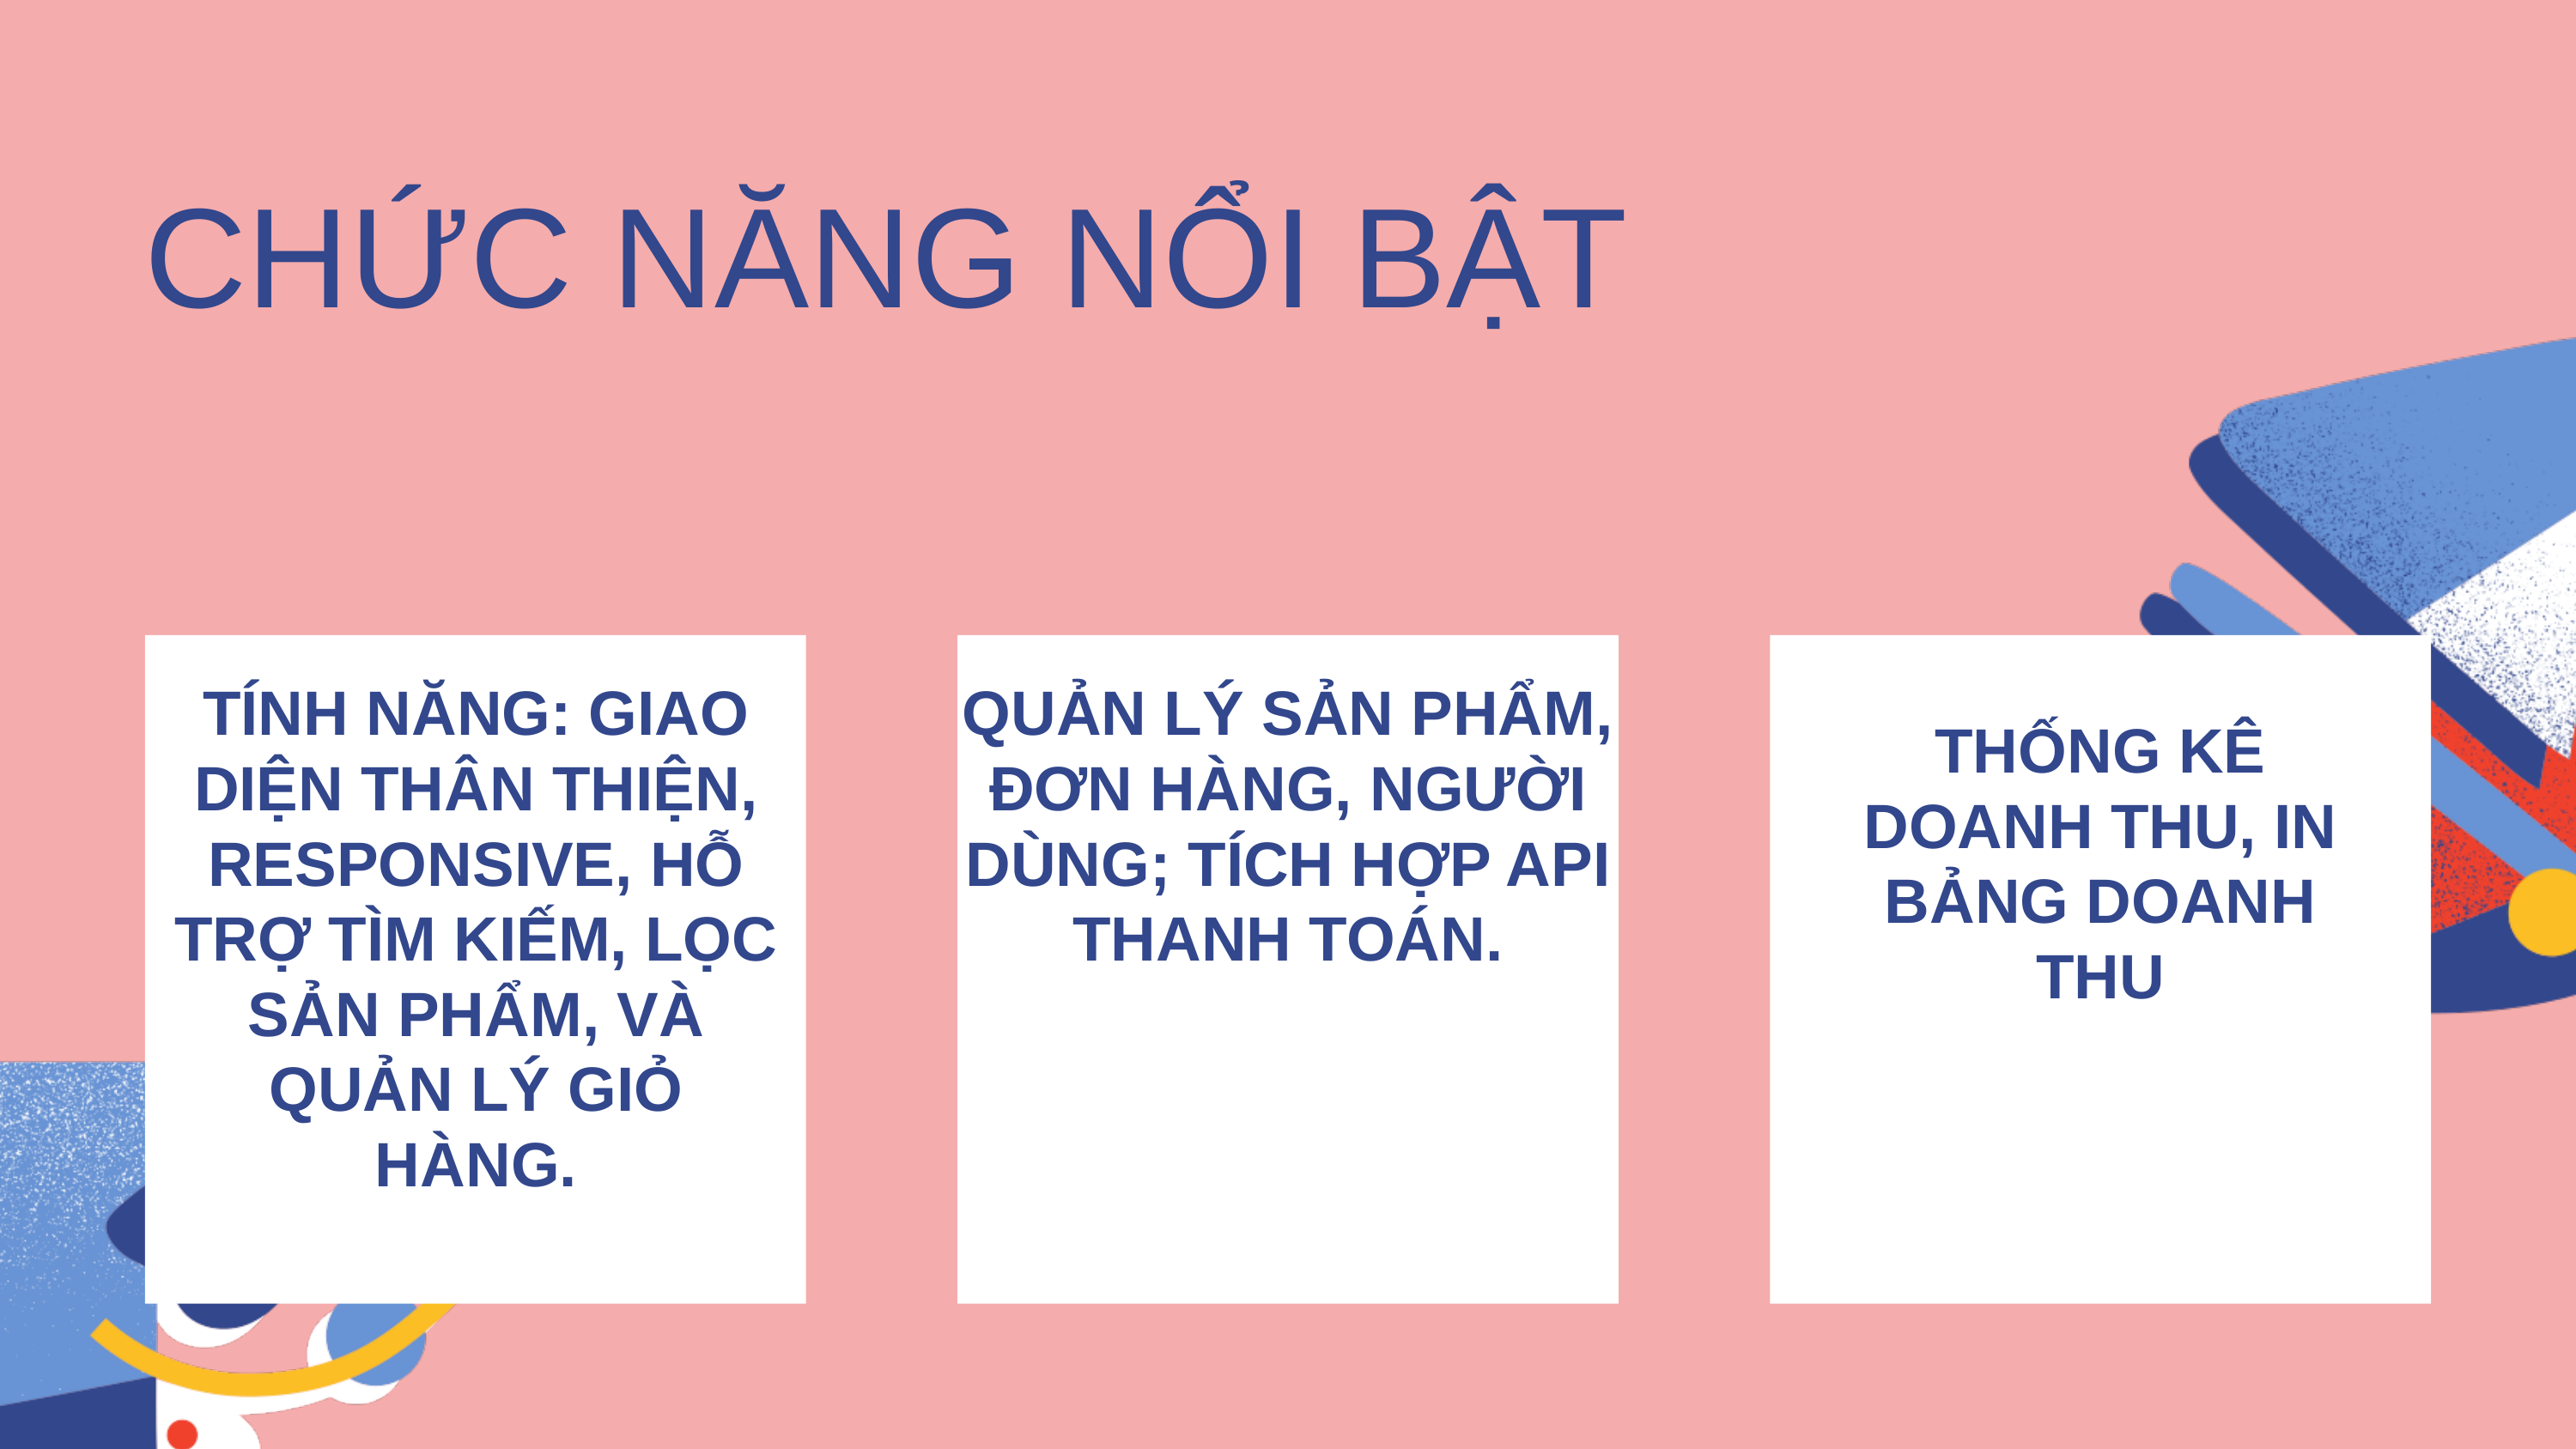

CHỨC NĂNG NỔI BẬT

TÍNH NĂNG: GIAO DIỆN THÂN THIỆN, RESPONSIVE, HỖ TRỢ TÌM KIẾM, LỌC SẢN PHẨM, VÀ QUẢN LÝ GIỎ HÀNG.
QUẢN LÝ SẢN PHẨM, ĐƠN HÀNG, NGƯỜI DÙNG; TÍCH HỢP API THANH TOÁN.
THỐNG KÊ DOANH THU, IN BẢNG DOANH THU